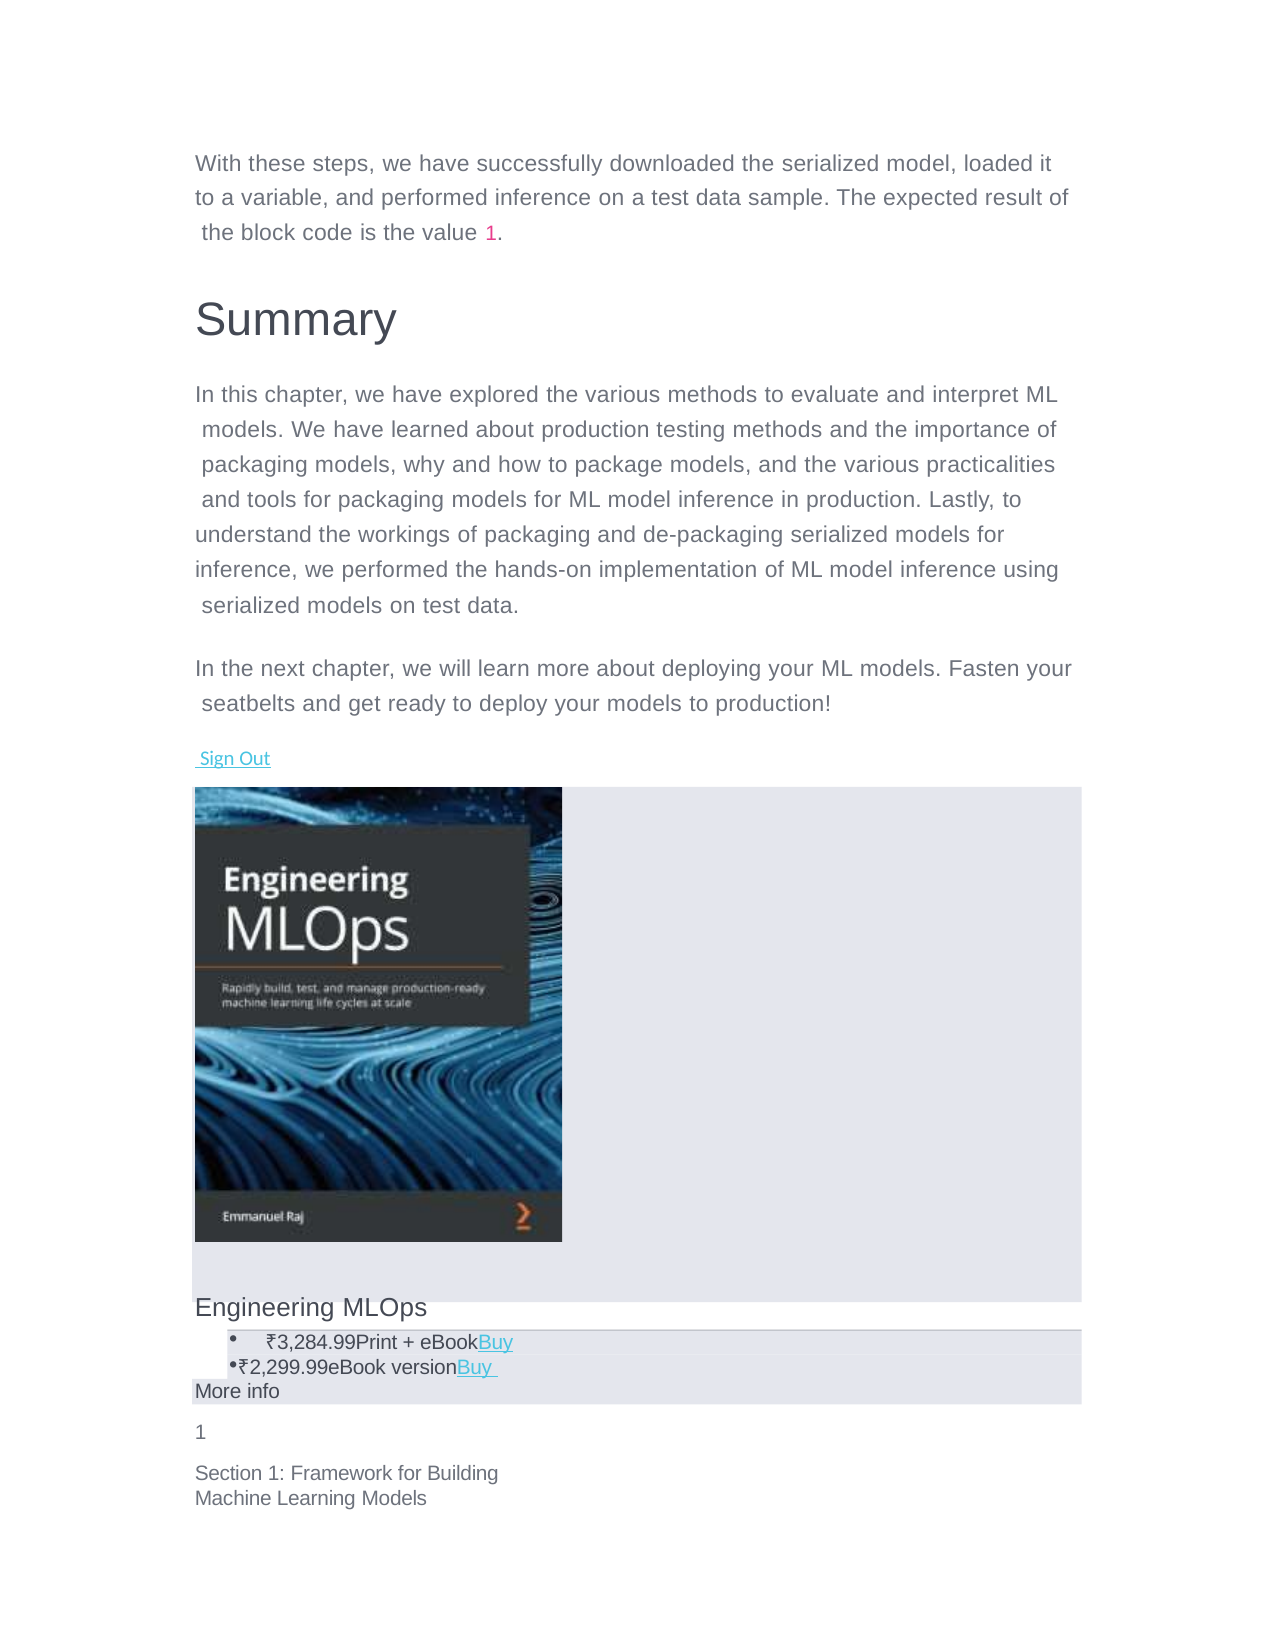

With these steps, we have successfully downloaded the serialized model, loaded it  to a variable, and performed inference on a test data sample. The expected result of  the block code is the value 1.
# Summary
In this chapter, we have explored the various methods to evaluate and interpret ML  models. We have learned about production testing methods and the importance of  packaging models, why and how to package models, and the various practicalities  and tools for packaging models for ML model inference in production. Lastly, to  understand the workings of packaging and de-packaging serialized models for  inference, we performed the hands-on implementation of ML model inference using  serialized models on test data.

In the next chapter, we will learn more about deploying your ML models. Fasten your  seatbelts and get ready to deploy your models to production!

 Sign Out

Engineering MLOps

₹3,284.99Print + eBookBuy
₹2,299.99eBook versionBuy  More info
1
Section 1: Framework for Building Machine Learning Models